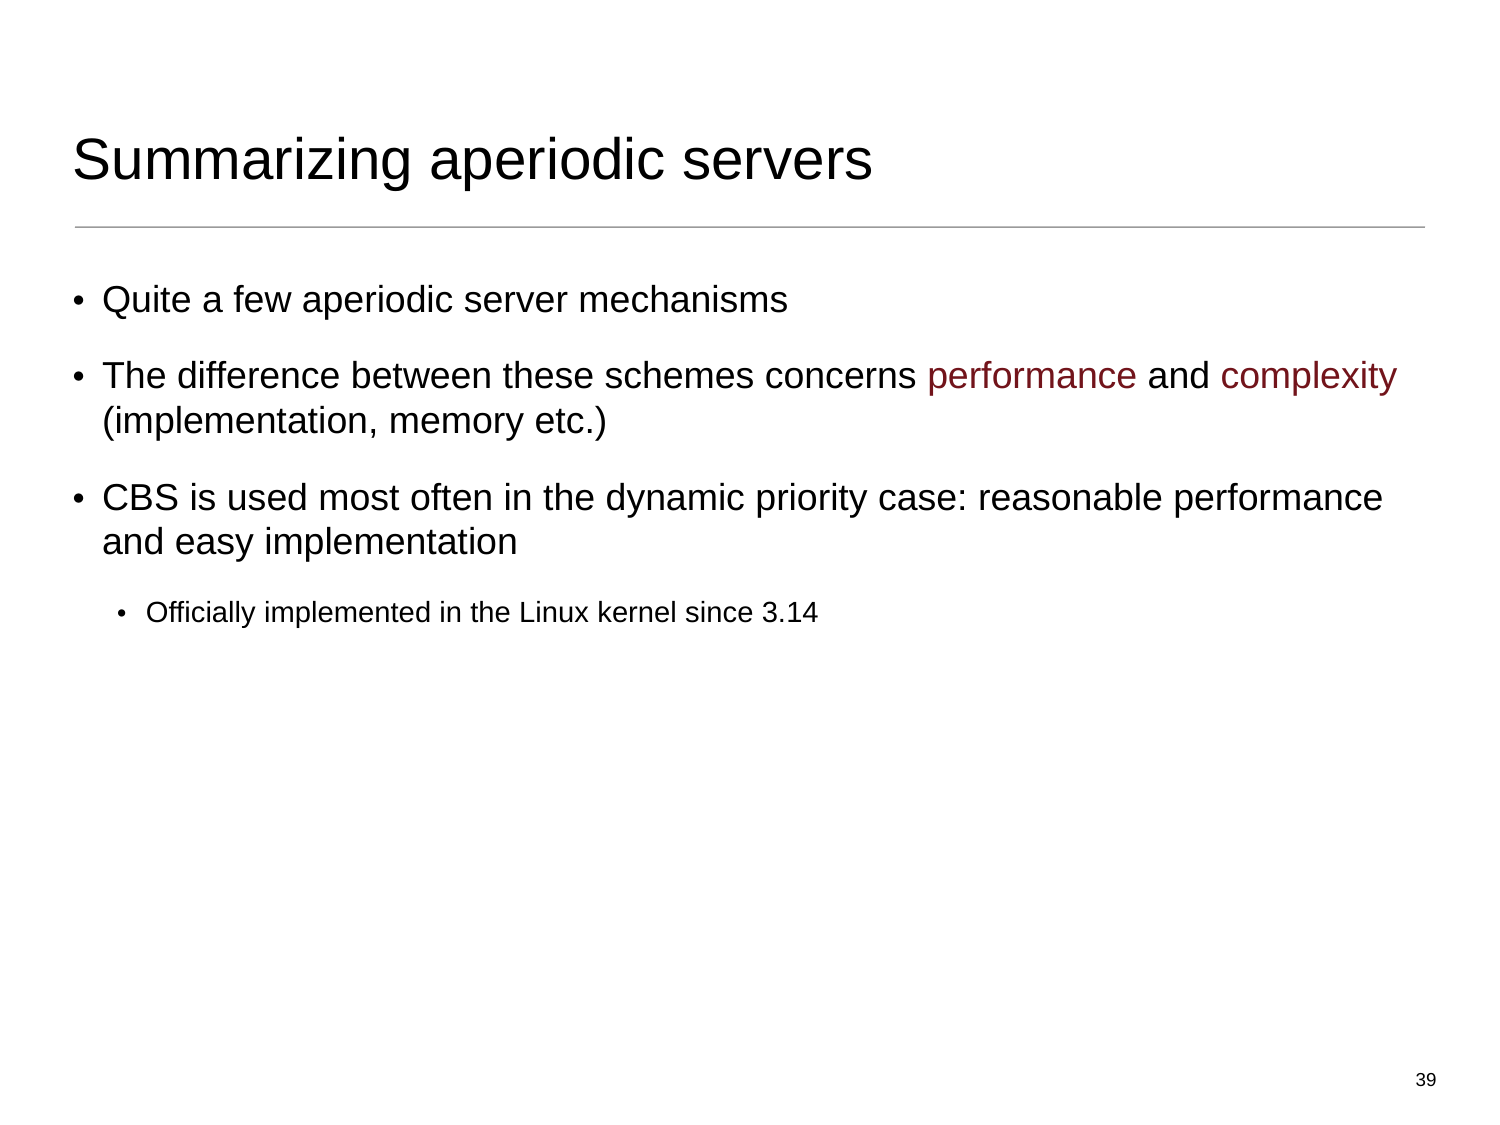

# Summarizing aperiodic servers

Quite a few aperiodic server mechanisms
The difference between these schemes concerns performance and complexity (implementation, memory etc.)
CBS is used most often in the dynamic priority case: reasonable performance and easy implementation
Officially implemented in the Linux kernel since 3.14
39